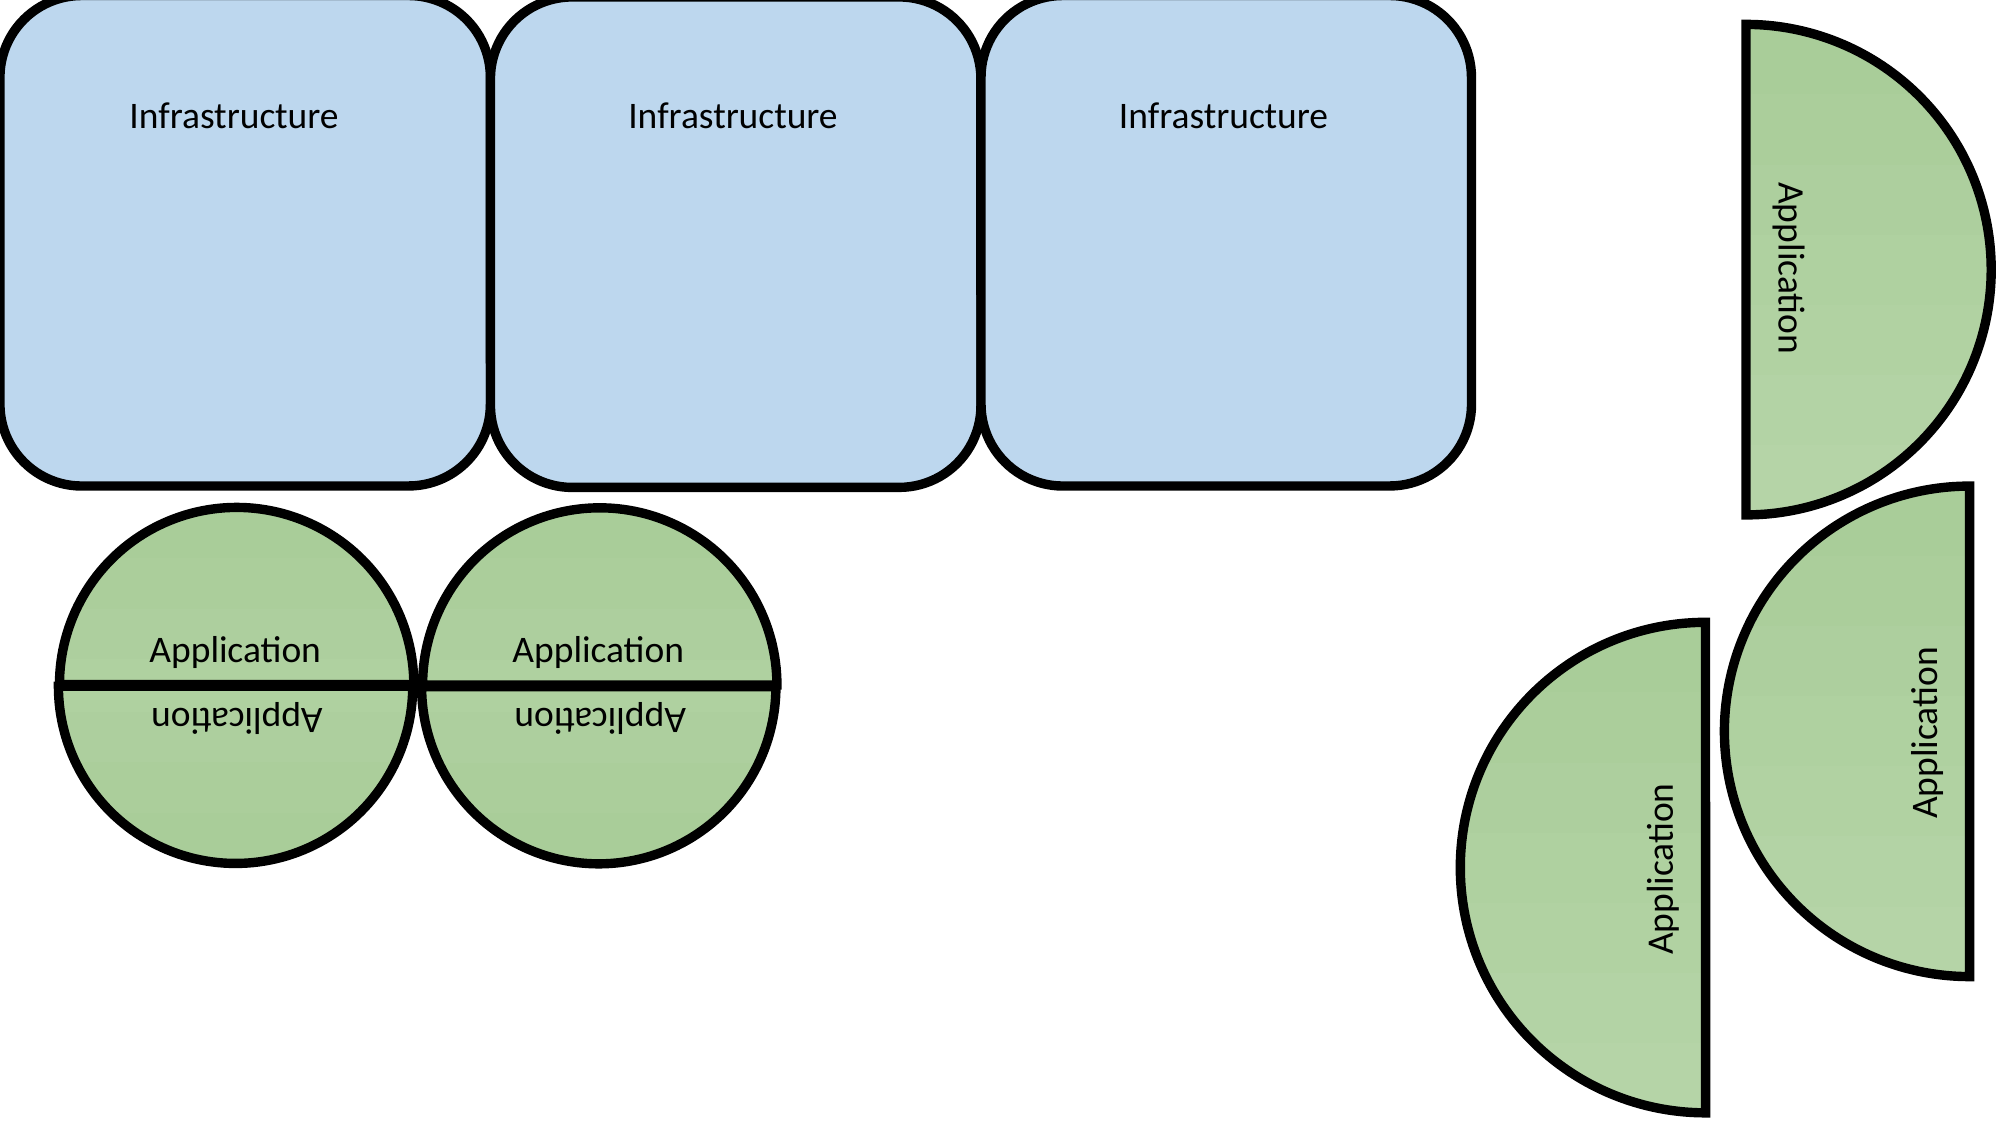

Application
Infrastructure
Infrastructure
Infrastructure

Application

Application

Application

Application

Application

Application